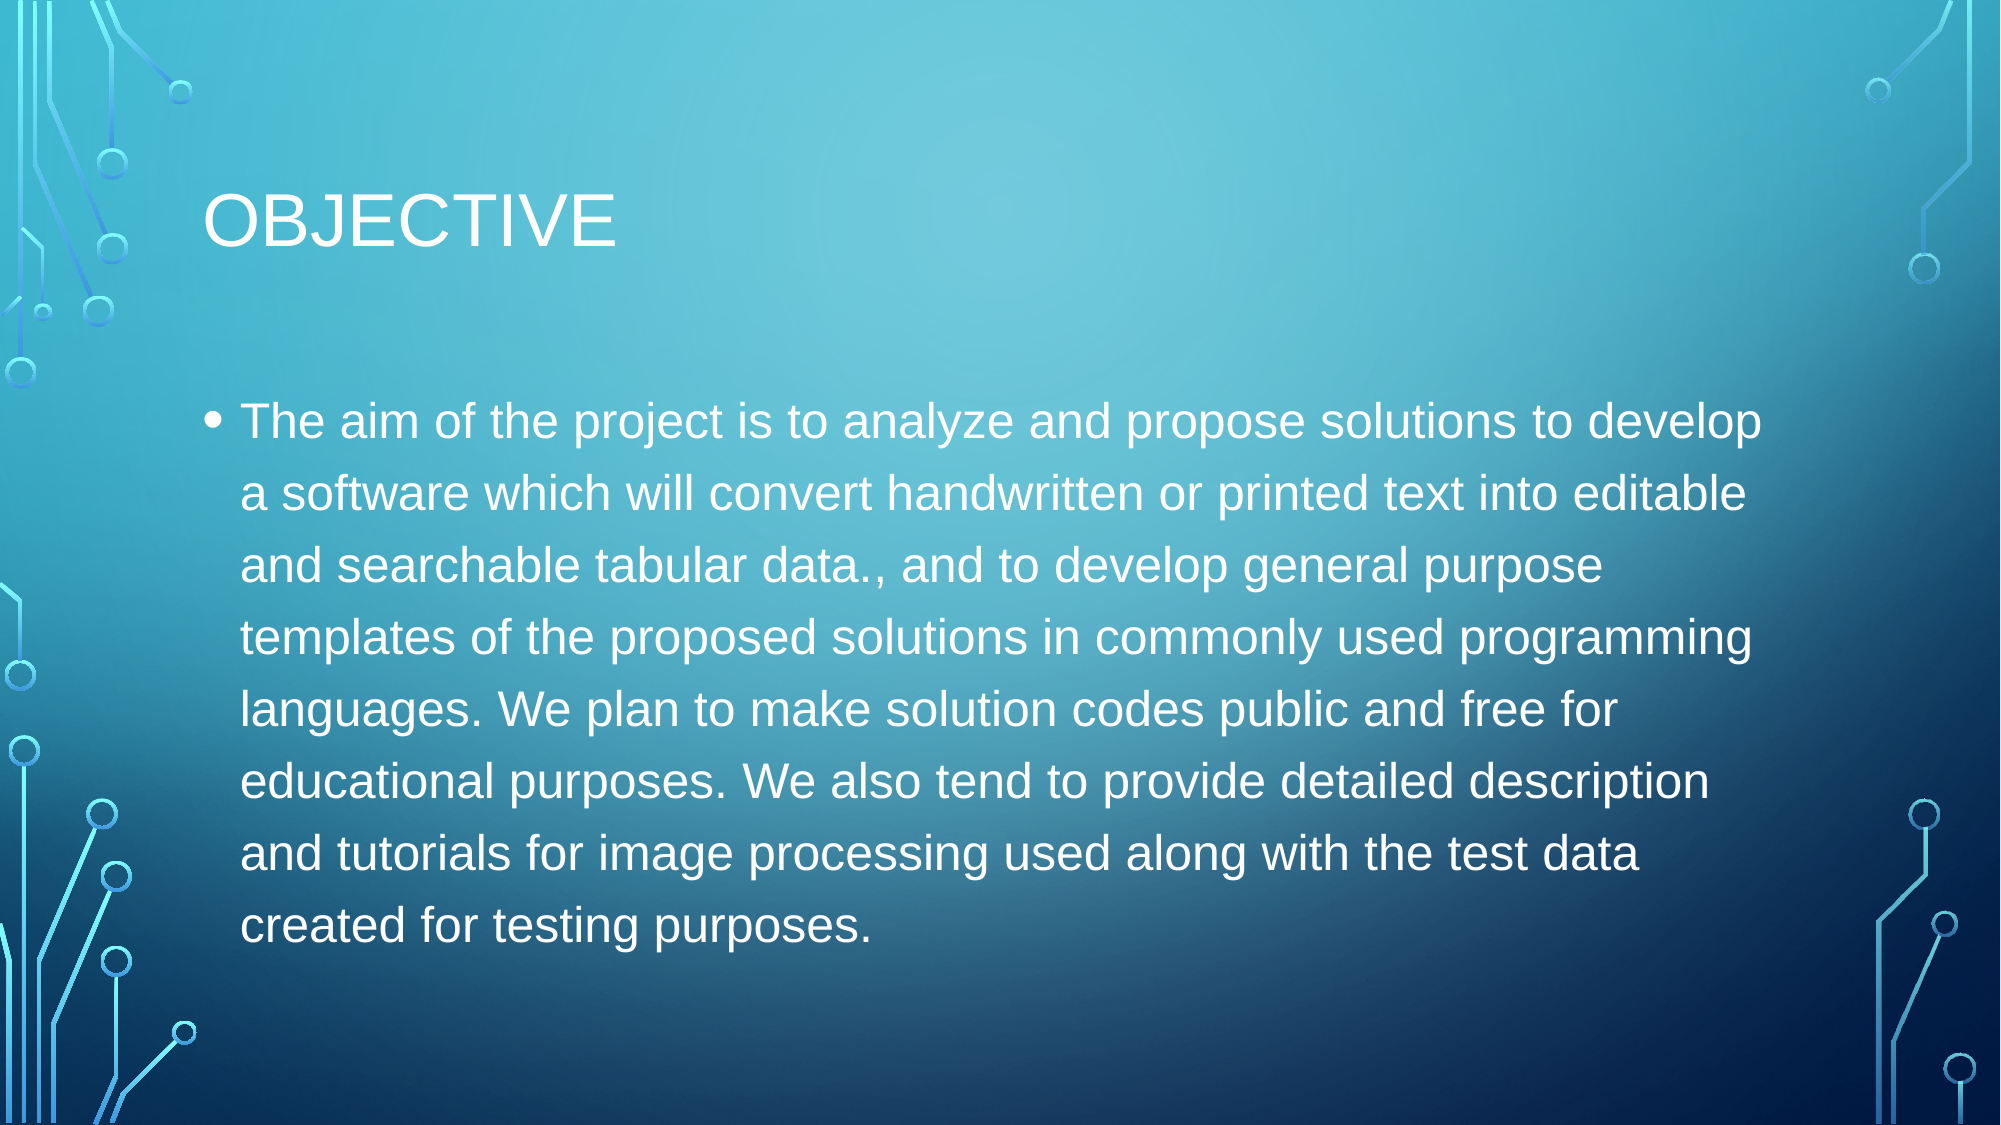

# Objective
The aim of the project is to analyze and propose solutions to develop a software which will convert handwritten or printed text into editable and searchable tabular data., and to develop general purpose templates of the proposed solutions in commonly used programming languages. We plan to make solution codes public and free for educational purposes. We also tend to provide detailed description and tutorials for image processing used along with the test data created for testing purposes.